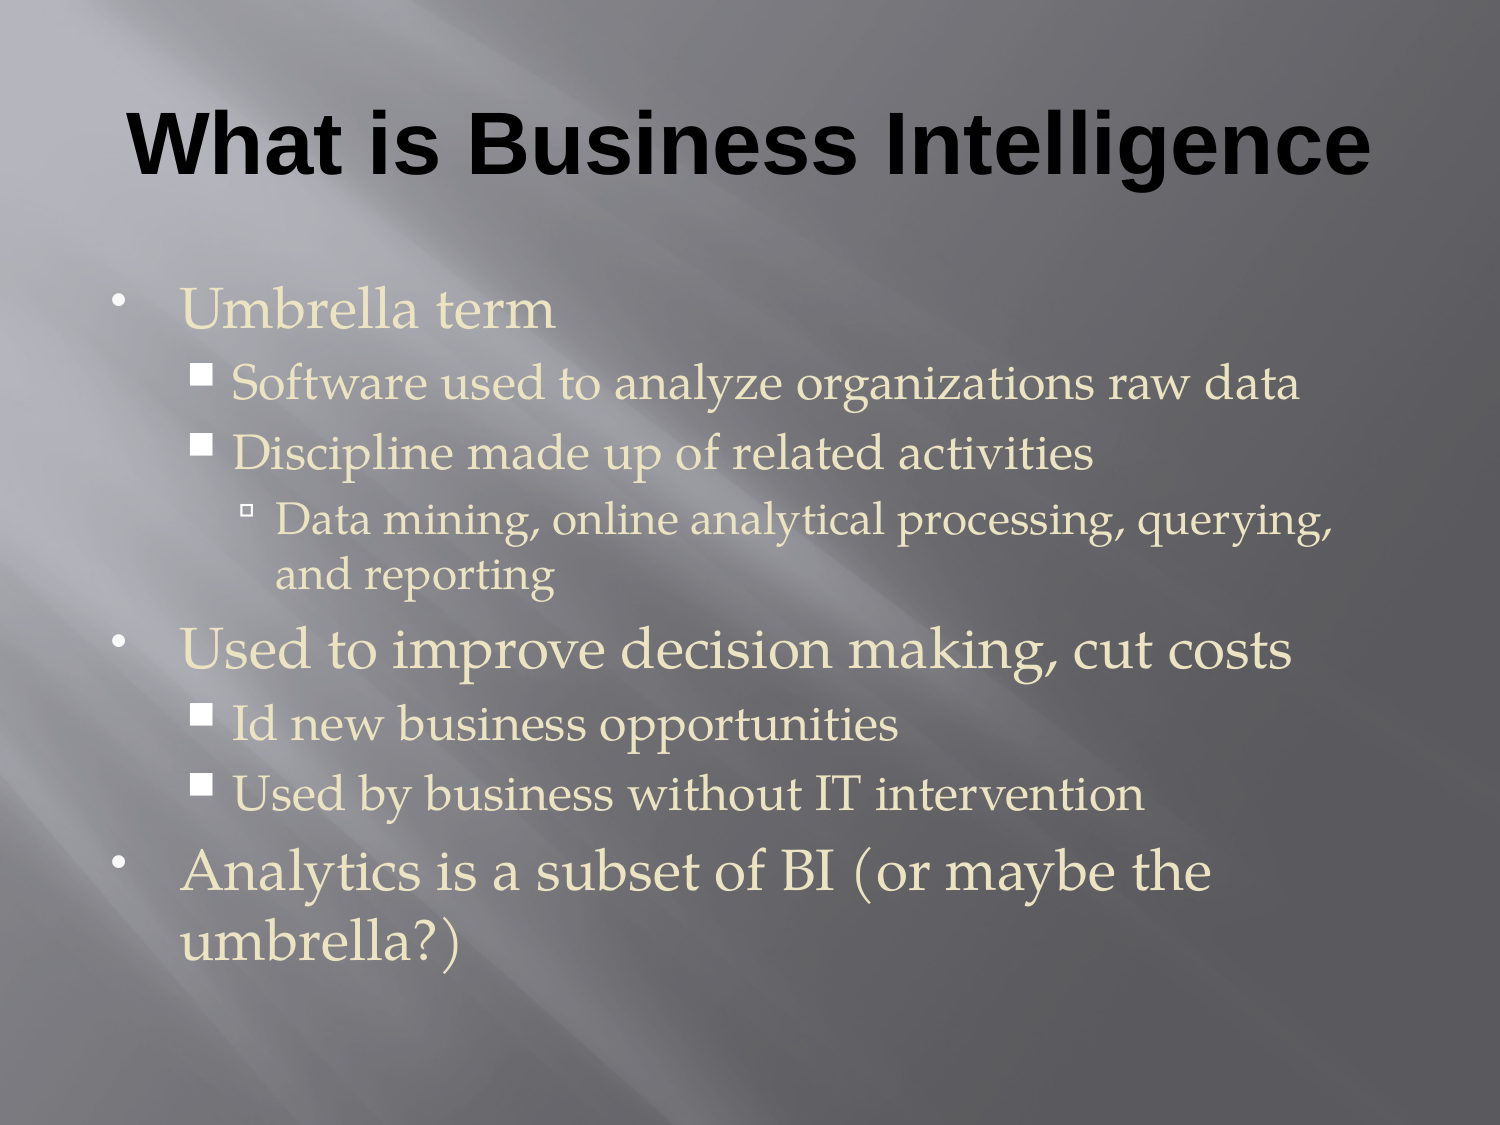

# What is Business Intelligence
Umbrella term
Software used to analyze organizations raw data
Discipline made up of related activities
Data mining, online analytical processing, querying, and reporting
Used to improve decision making, cut costs
Id new business opportunities
Used by business without IT intervention
Analytics is a subset of BI (or maybe the umbrella?)